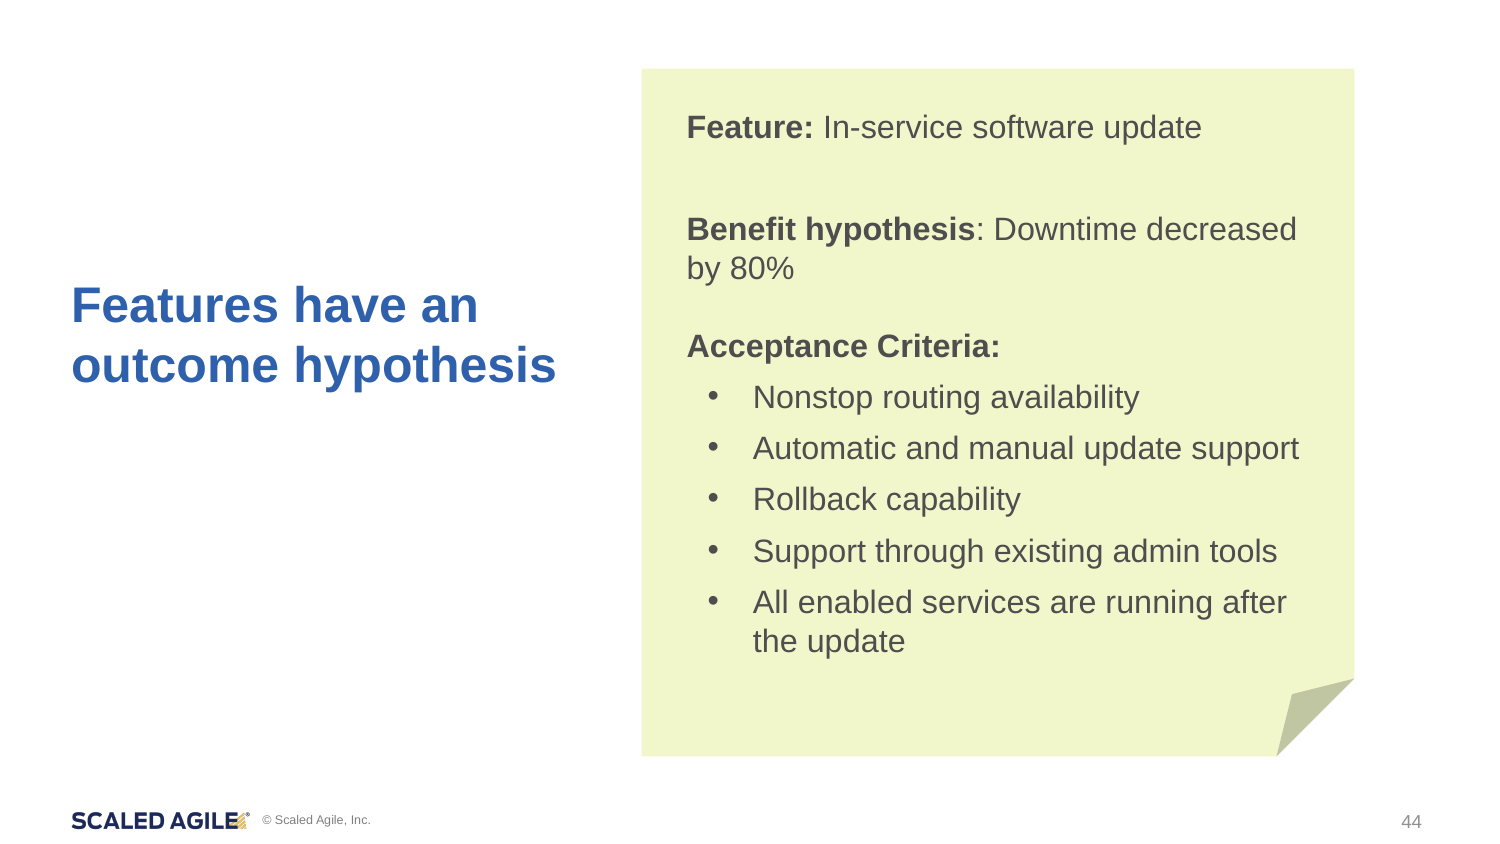

Feature: In-service software update

Benefit hypothesis: Downtime decreased by 80%

Acceptance Criteria:
Nonstop routing availability
Automatic and manual update support
Rollback capability
Support through existing admin tools
All enabled services are running after the update
Features have an outcome hypothesis